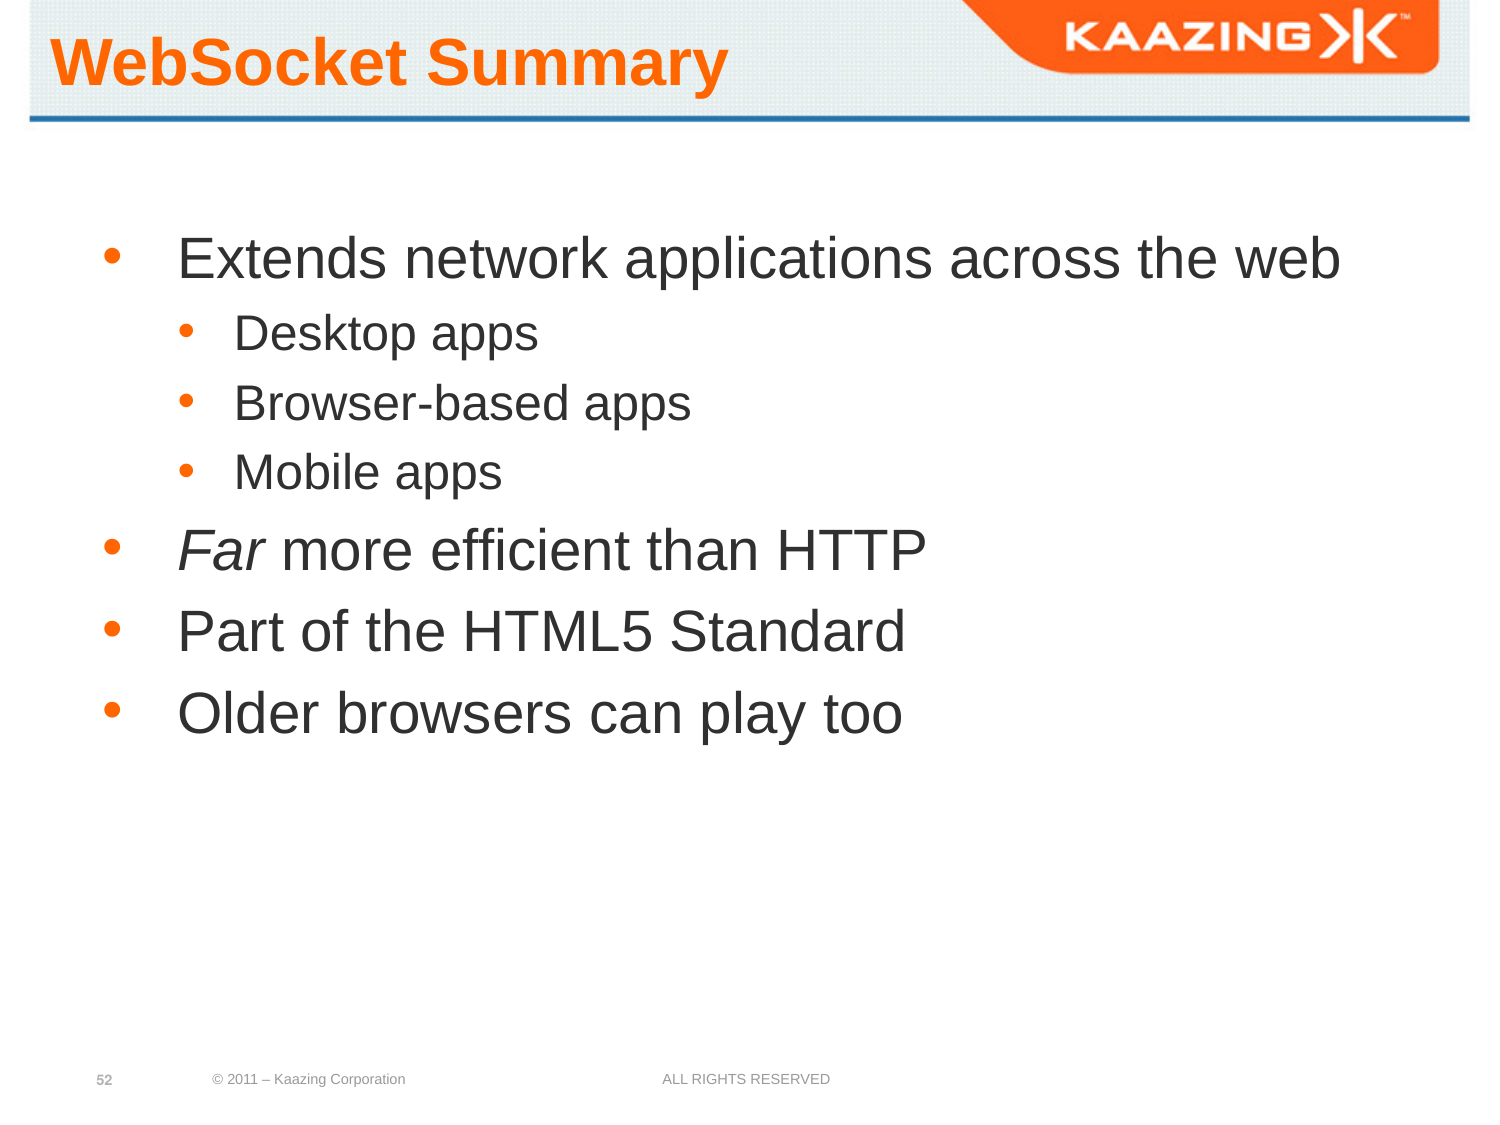

# WebSocket Summary
Extends network applications across the web
Desktop apps
Browser-based apps
Mobile apps
Far more efficient than HTTP
Part of the HTML5 Standard
Older browsers can play too